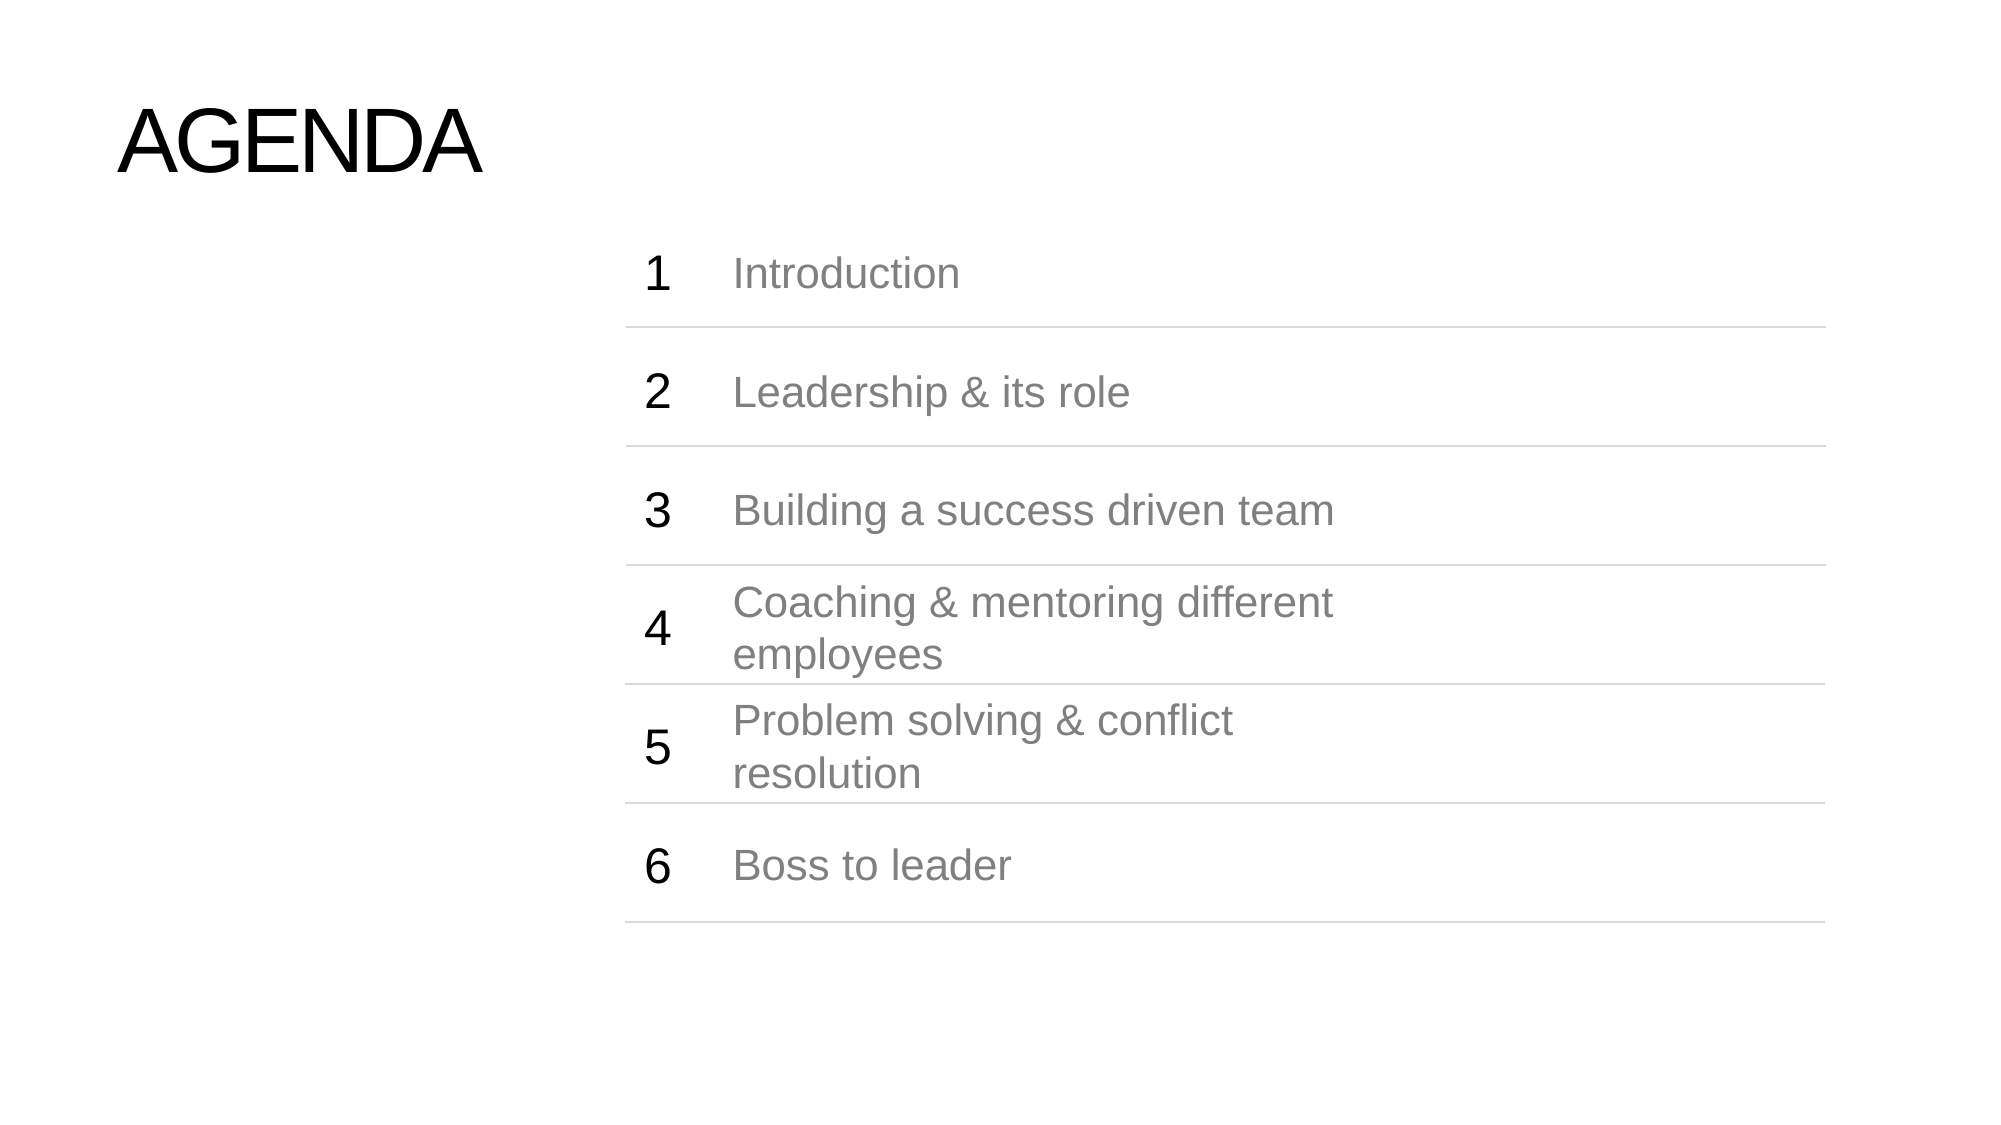

# AGENDA
1
Introduction
2
Leadership & its role
3
Building a success driven team
4
Coaching & mentoring different employees
5
Problem solving & conflict resolution
6
Boss to leader